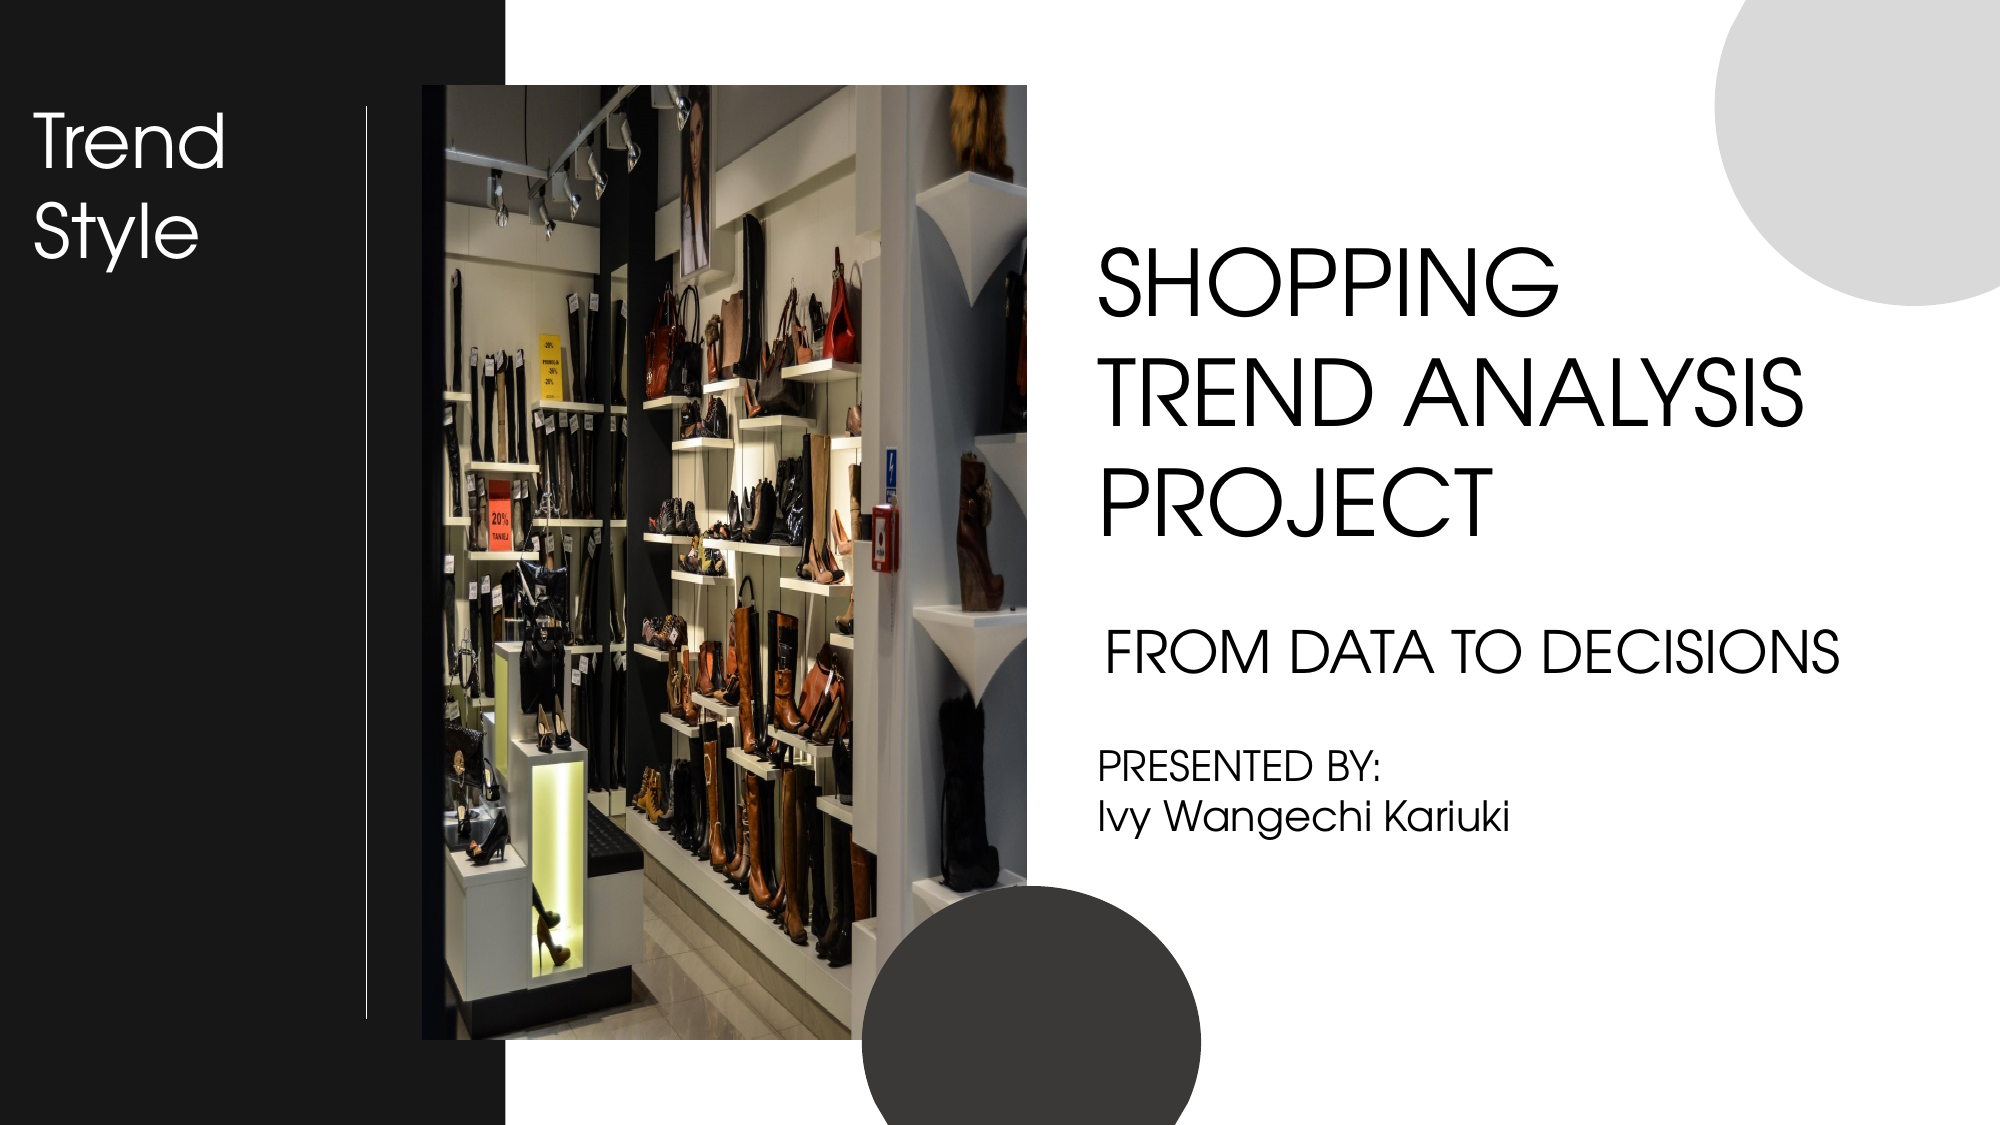

Trend Style

SHOPPING
TREND ANALYSIS PROJECT

FROM DATA TO DECISIONS
PRESENTED BY:
Ivy Wangechi Kariuki